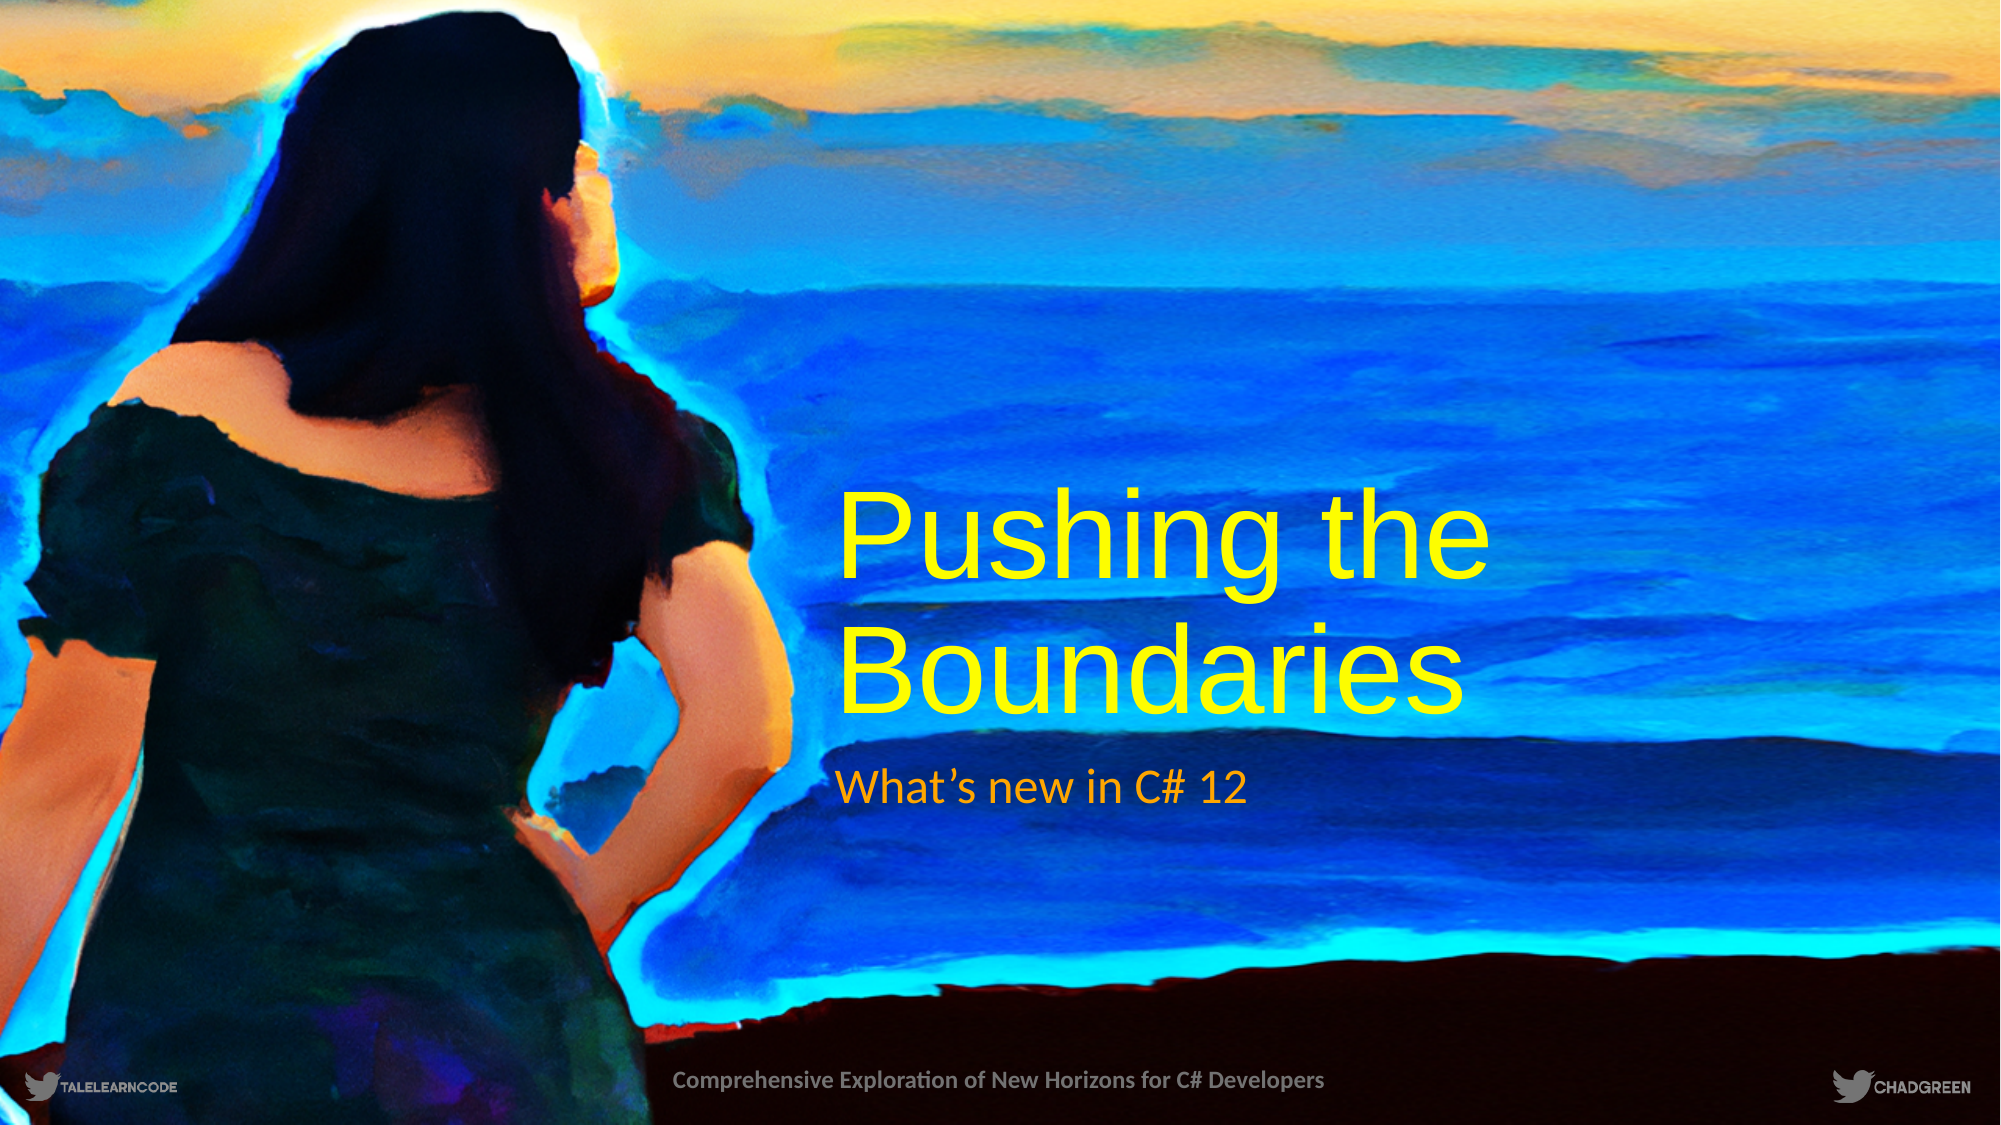

# Pushing the Boundaries
What’s new in C# 12